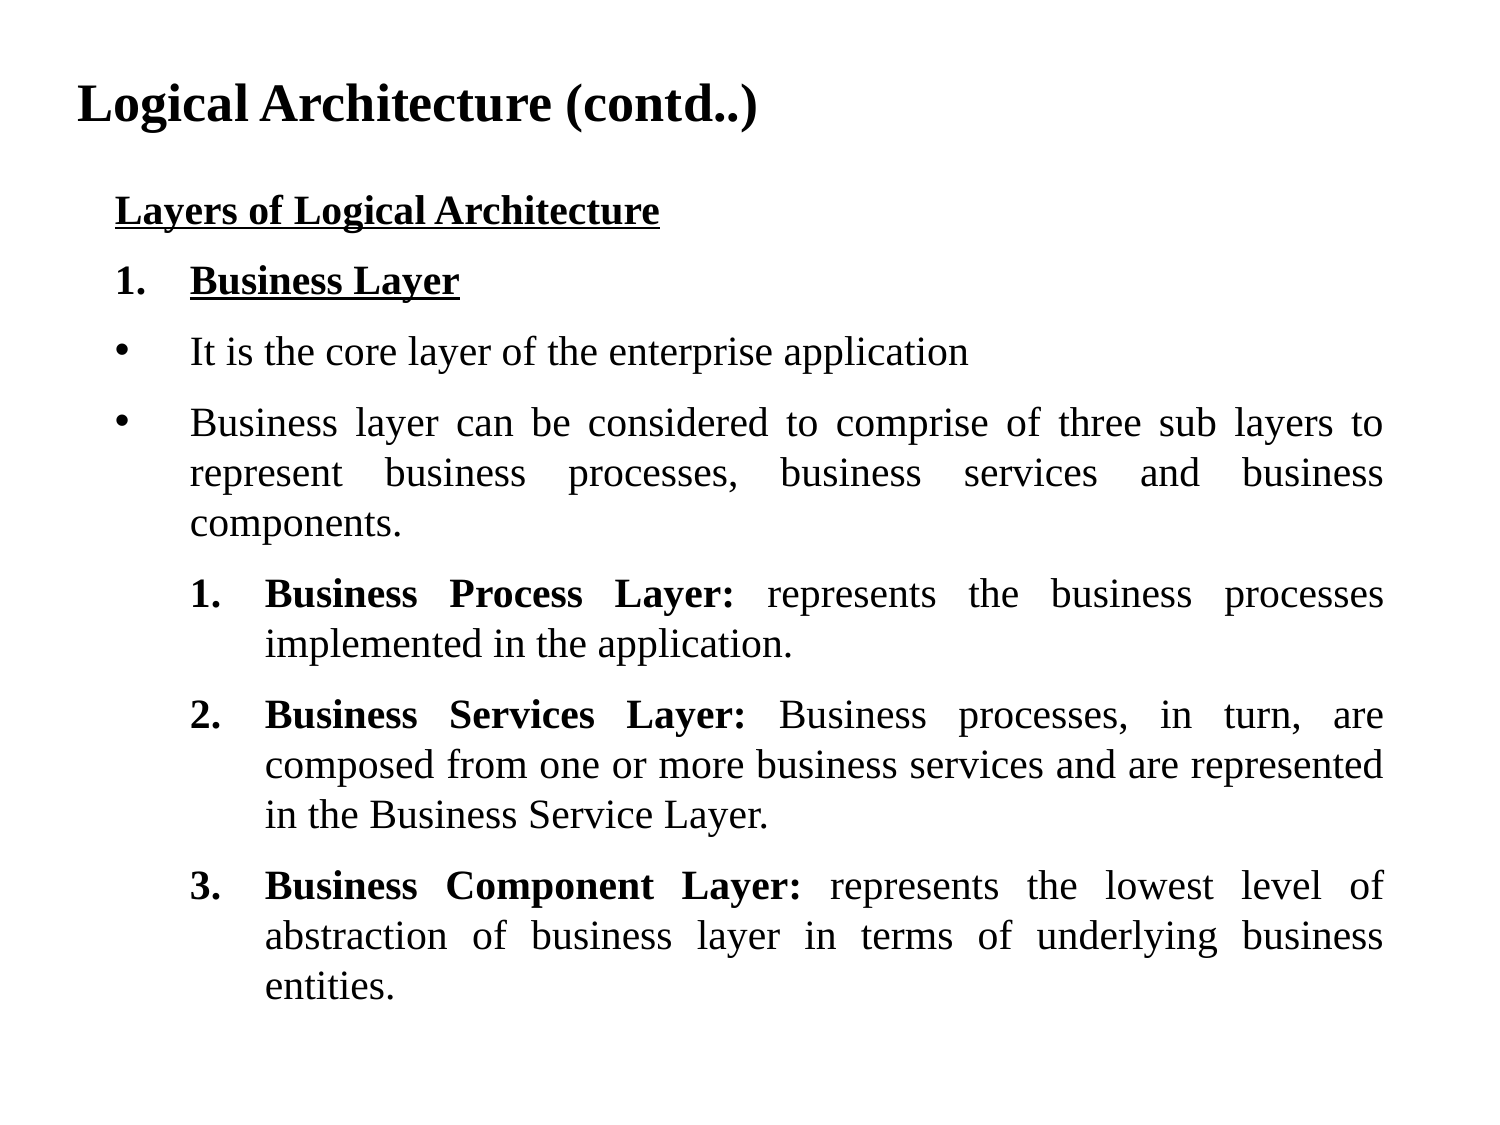

# Logical Architecture (contd..)
Layers of Logical Architecture
Business Layer
It is the core layer of the enterprise application
Business layer can be considered to comprise of three sub layers to represent business processes, business services and business components.
Business Process Layer: represents the business processes implemented in the application.
Business Services Layer: Business processes, in turn, are composed from one or more business services and are represented in the Business Service Layer.
Business Component Layer: represents the lowest level of abstraction of business layer in terms of underlying business entities.